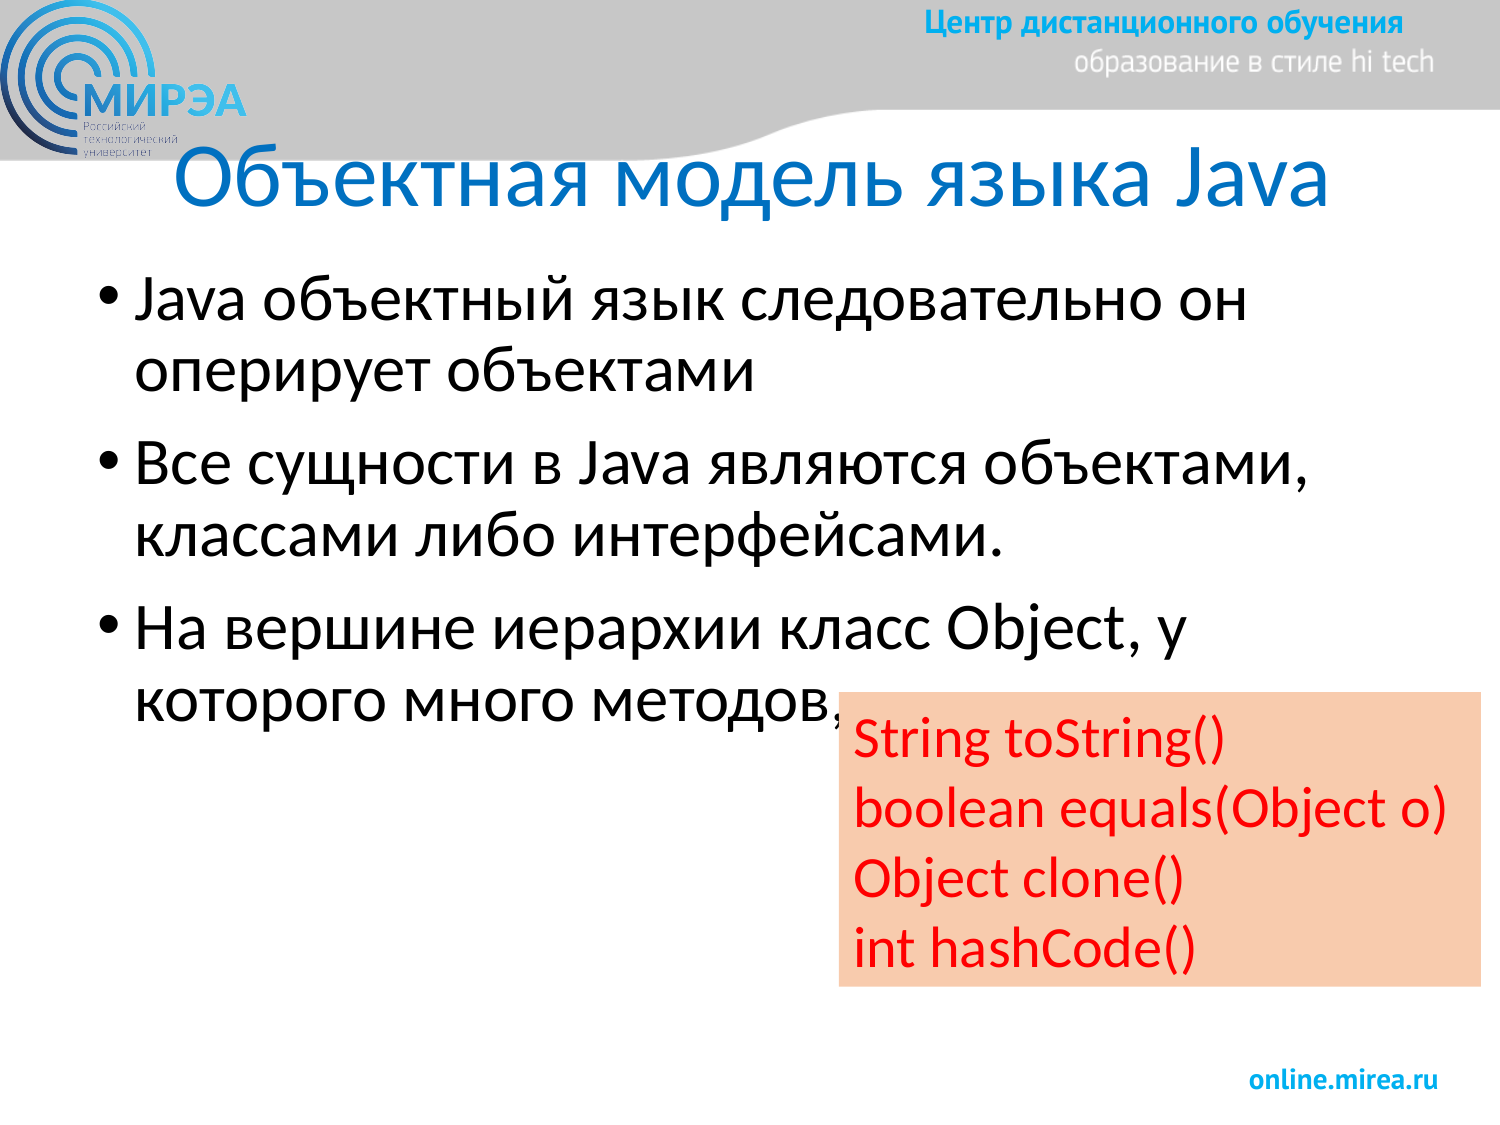

# Объектная модель языка Java
Java объектный язык следовательно он оперирует объектами
Все сущности в Java являются объектами, классами либо интерфейсами.
На вершине иерархии класс Object, у которого много методов,

String toString()
boolean equals(Object o)
Object clone()
int hashCode()